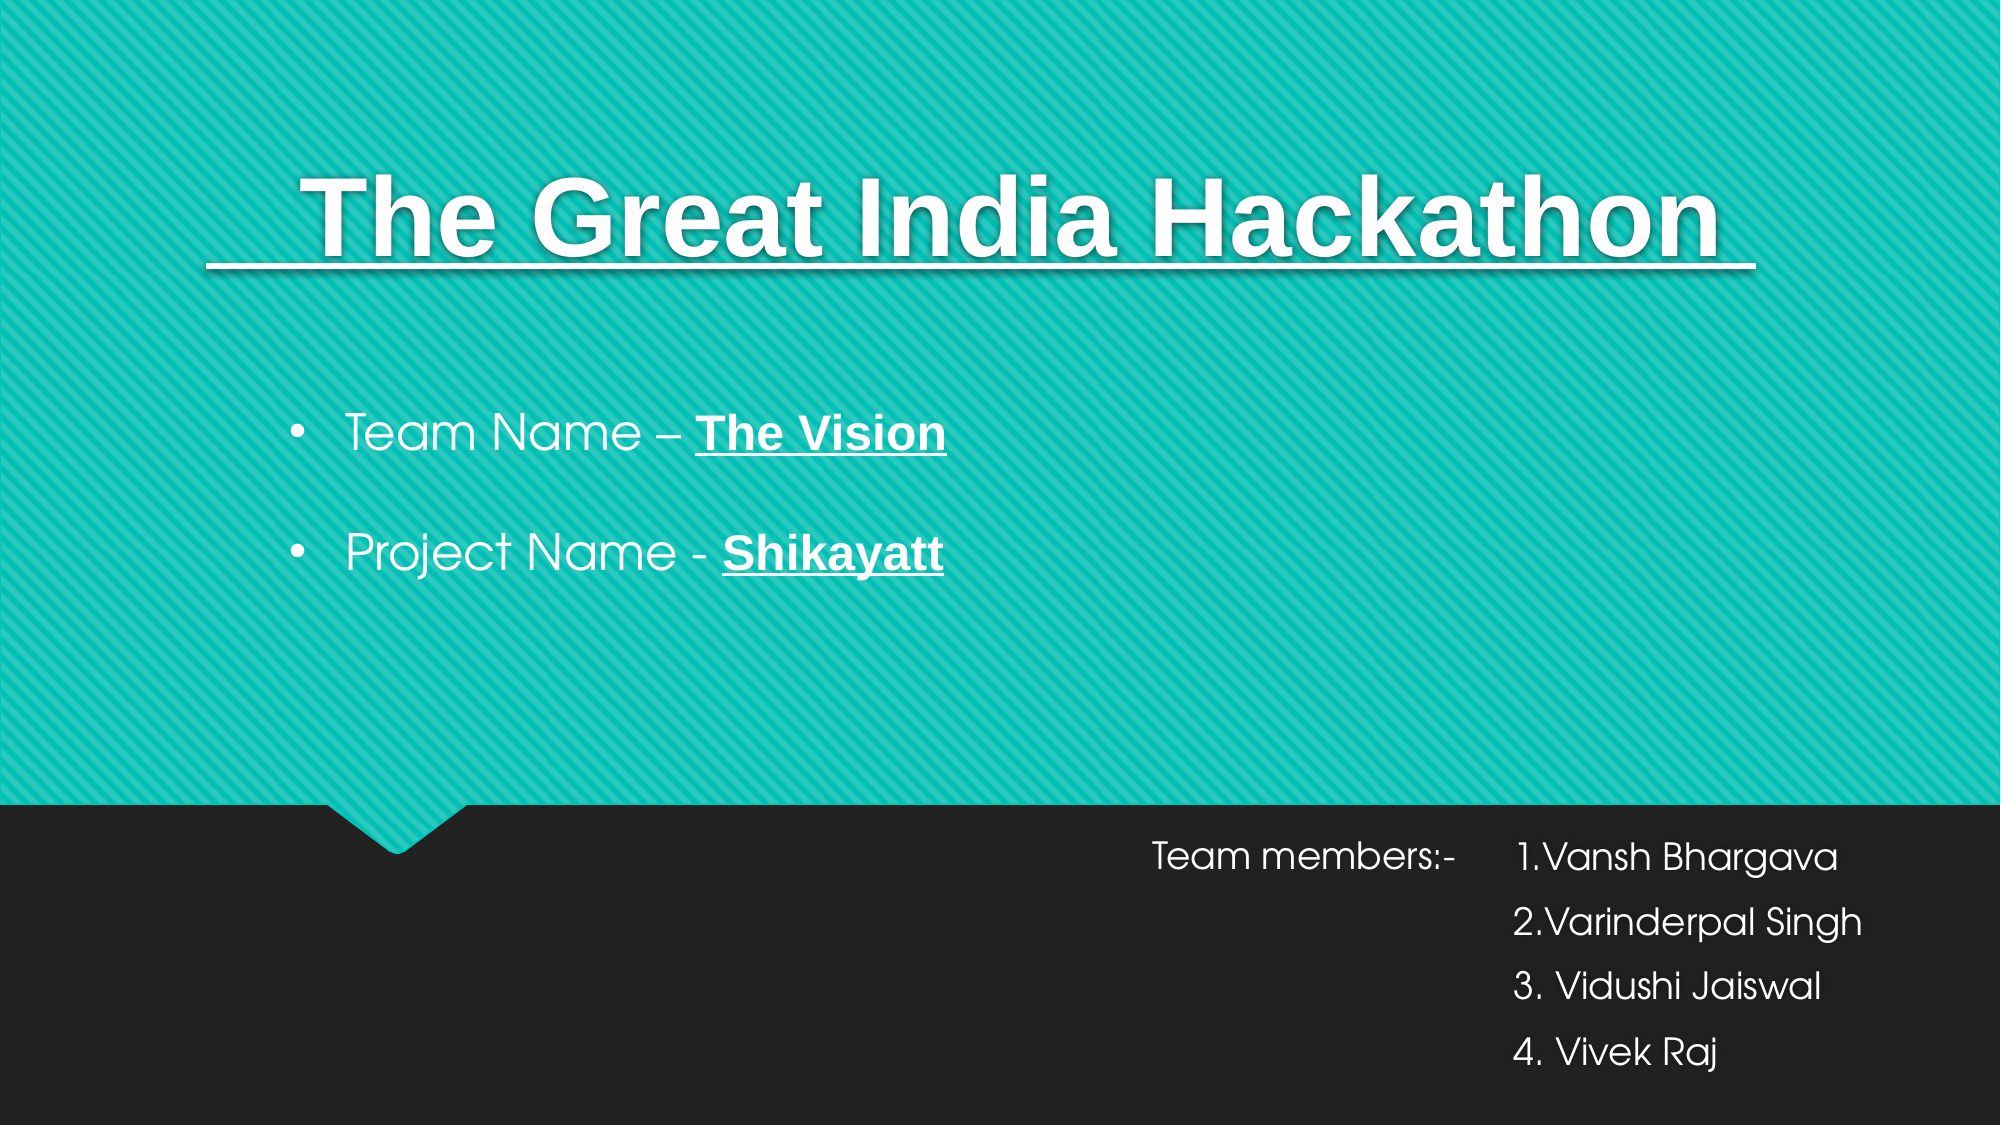

# The Great India Hackathon
Team Name – The Vision

Project Name - Shikayatt
Team members:-
1.Vansh Bhargava
2.Varinderpal Singh
3. Vidushi Jaiswal
4. Vivek Raj